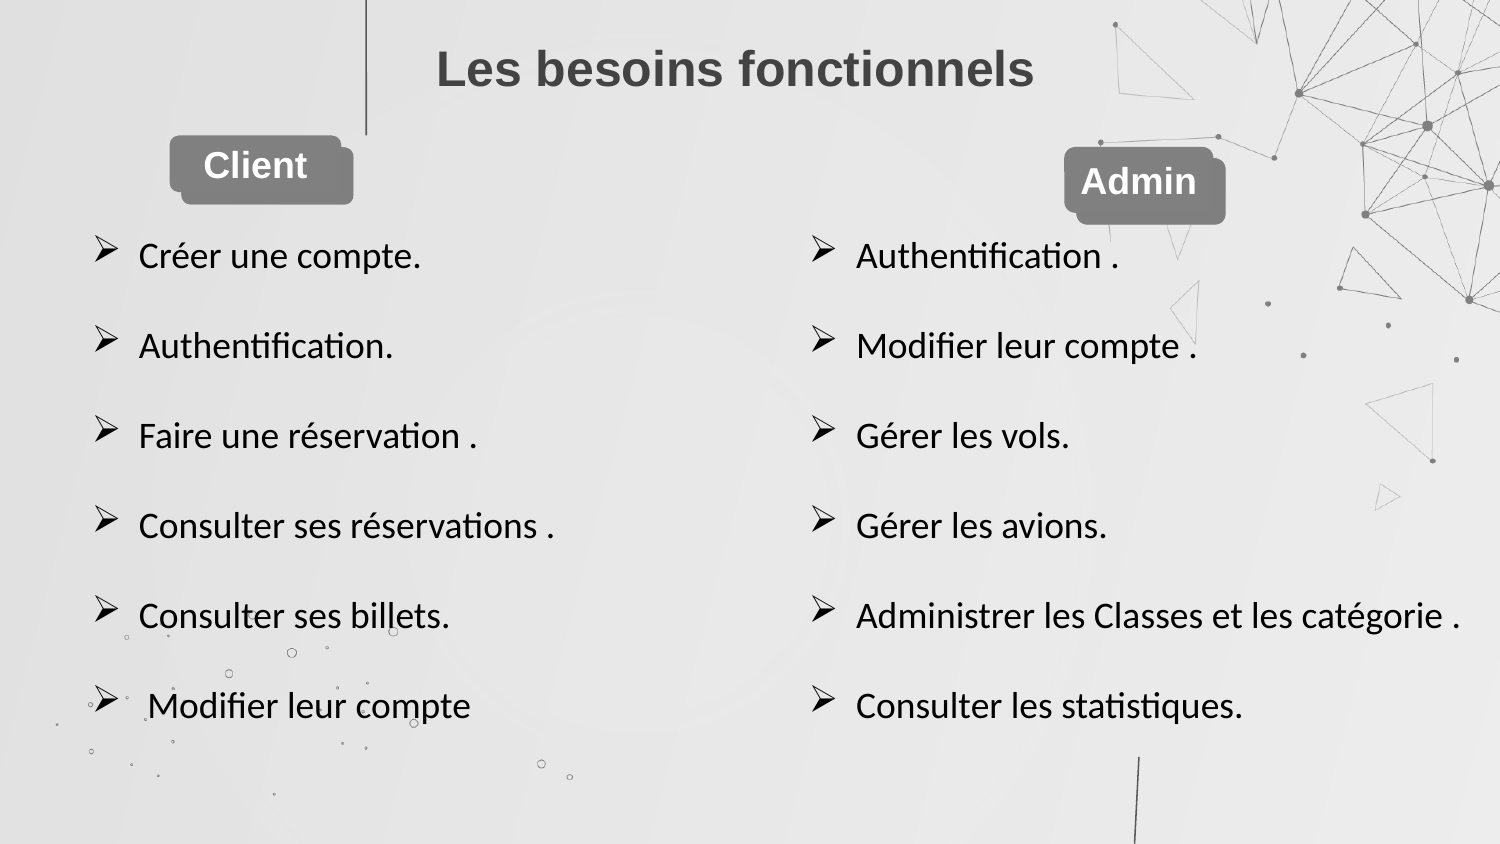

# Les besoins fonctionnels
Client
Admin
Créer une compte.

Authentification.

Faire une réservation .

Consulter ses réservations .

Consulter ses billets.

 Modifier leur compte

Authentification .

Modifier leur compte .

Gérer les vols.

Gérer les avions.

Administrer les Classes et les catégorie .

Consulter les statistiques.